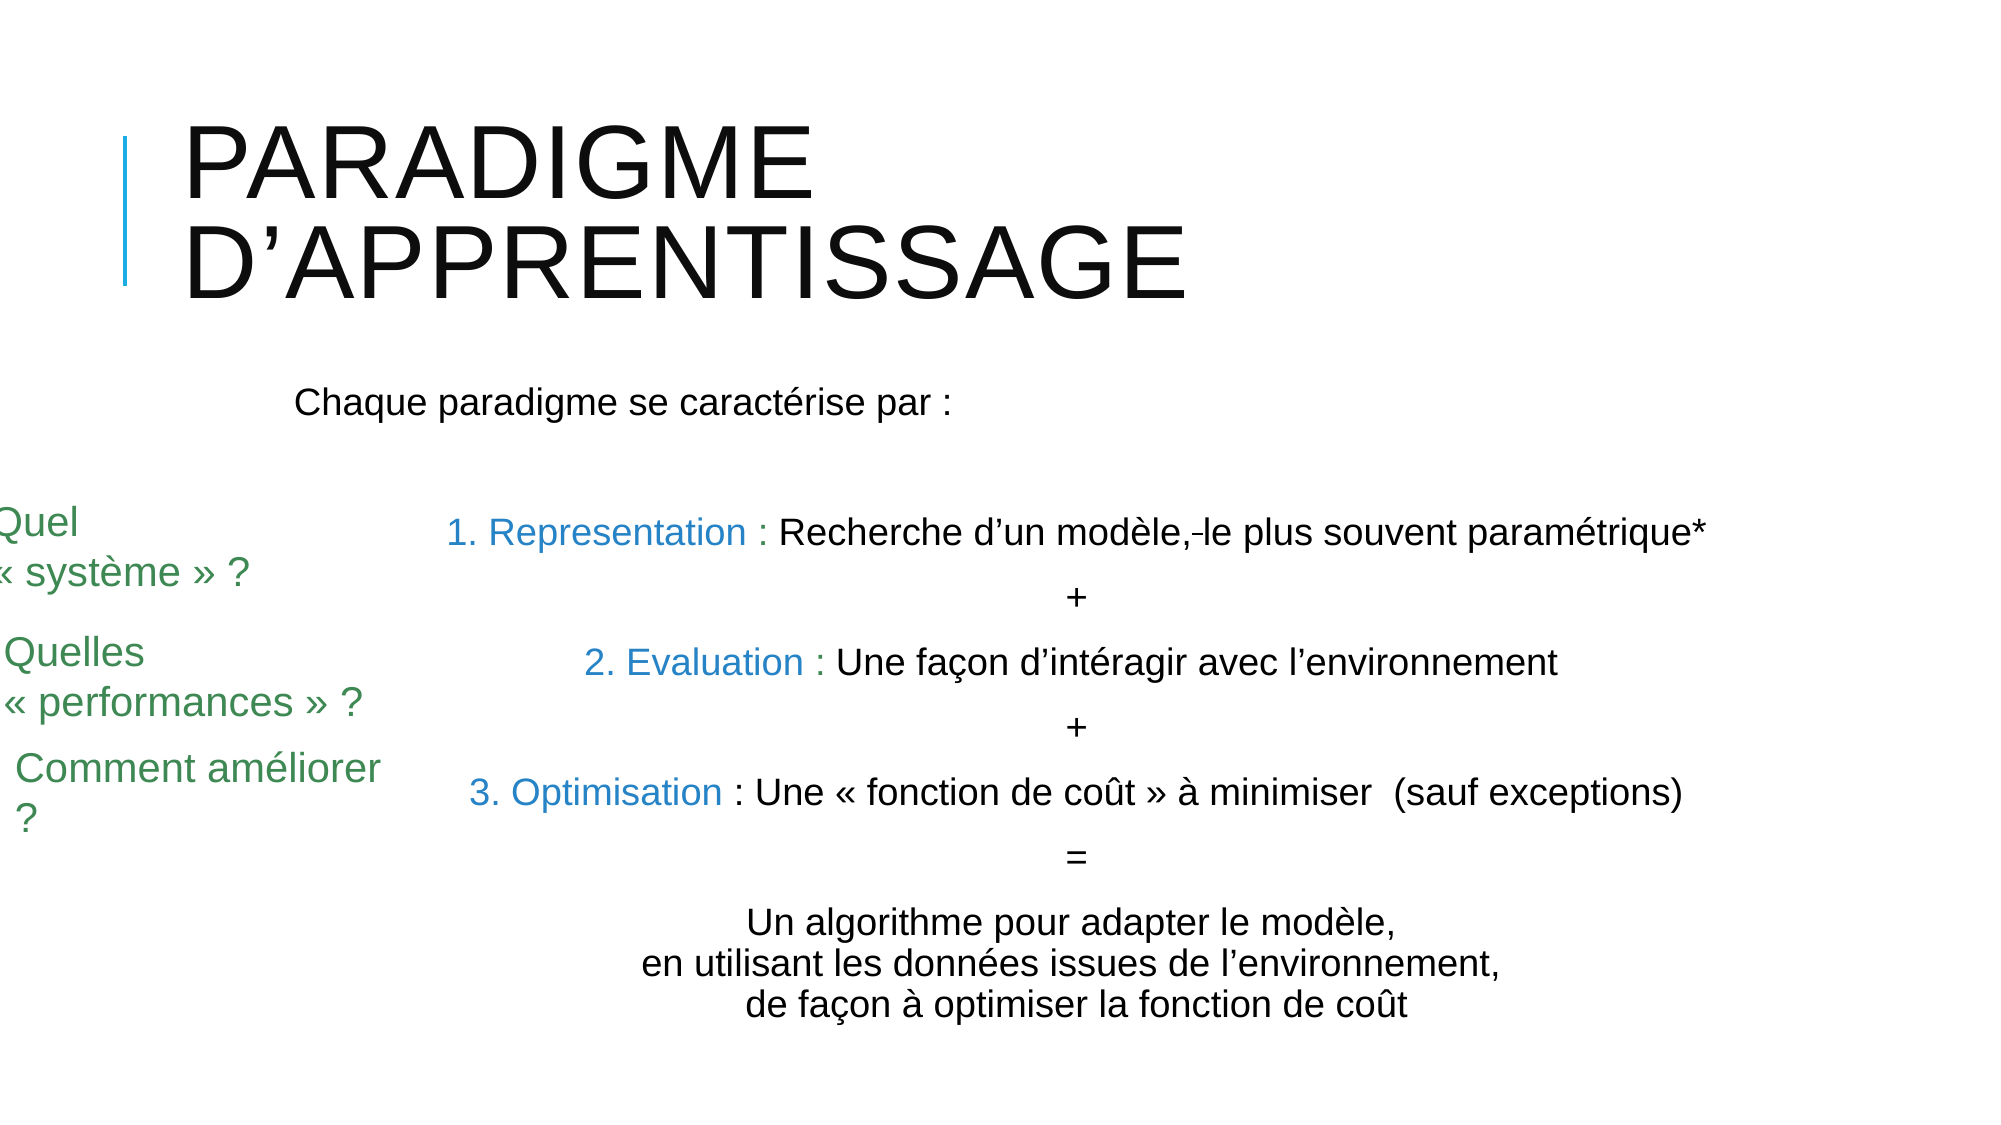

# Paradigme d’apprentissage
Chaque paradigme se caractérise par :

1. Representation : Recherche d’un modèle, le plus souvent paramétrique*
+
2. Evaluation : Une façon d’intéragir avec l’environnement
+
3. Optimisation : Une « fonction de coût » à minimiser  (sauf exceptions)
=
Un algorithme pour adapter le modèle,
en utilisant les données issues de l’environnement,
de façon à optimiser la fonction de coût

Quel « système » ?
Quelles « performances » ?
Comment améliorer ?